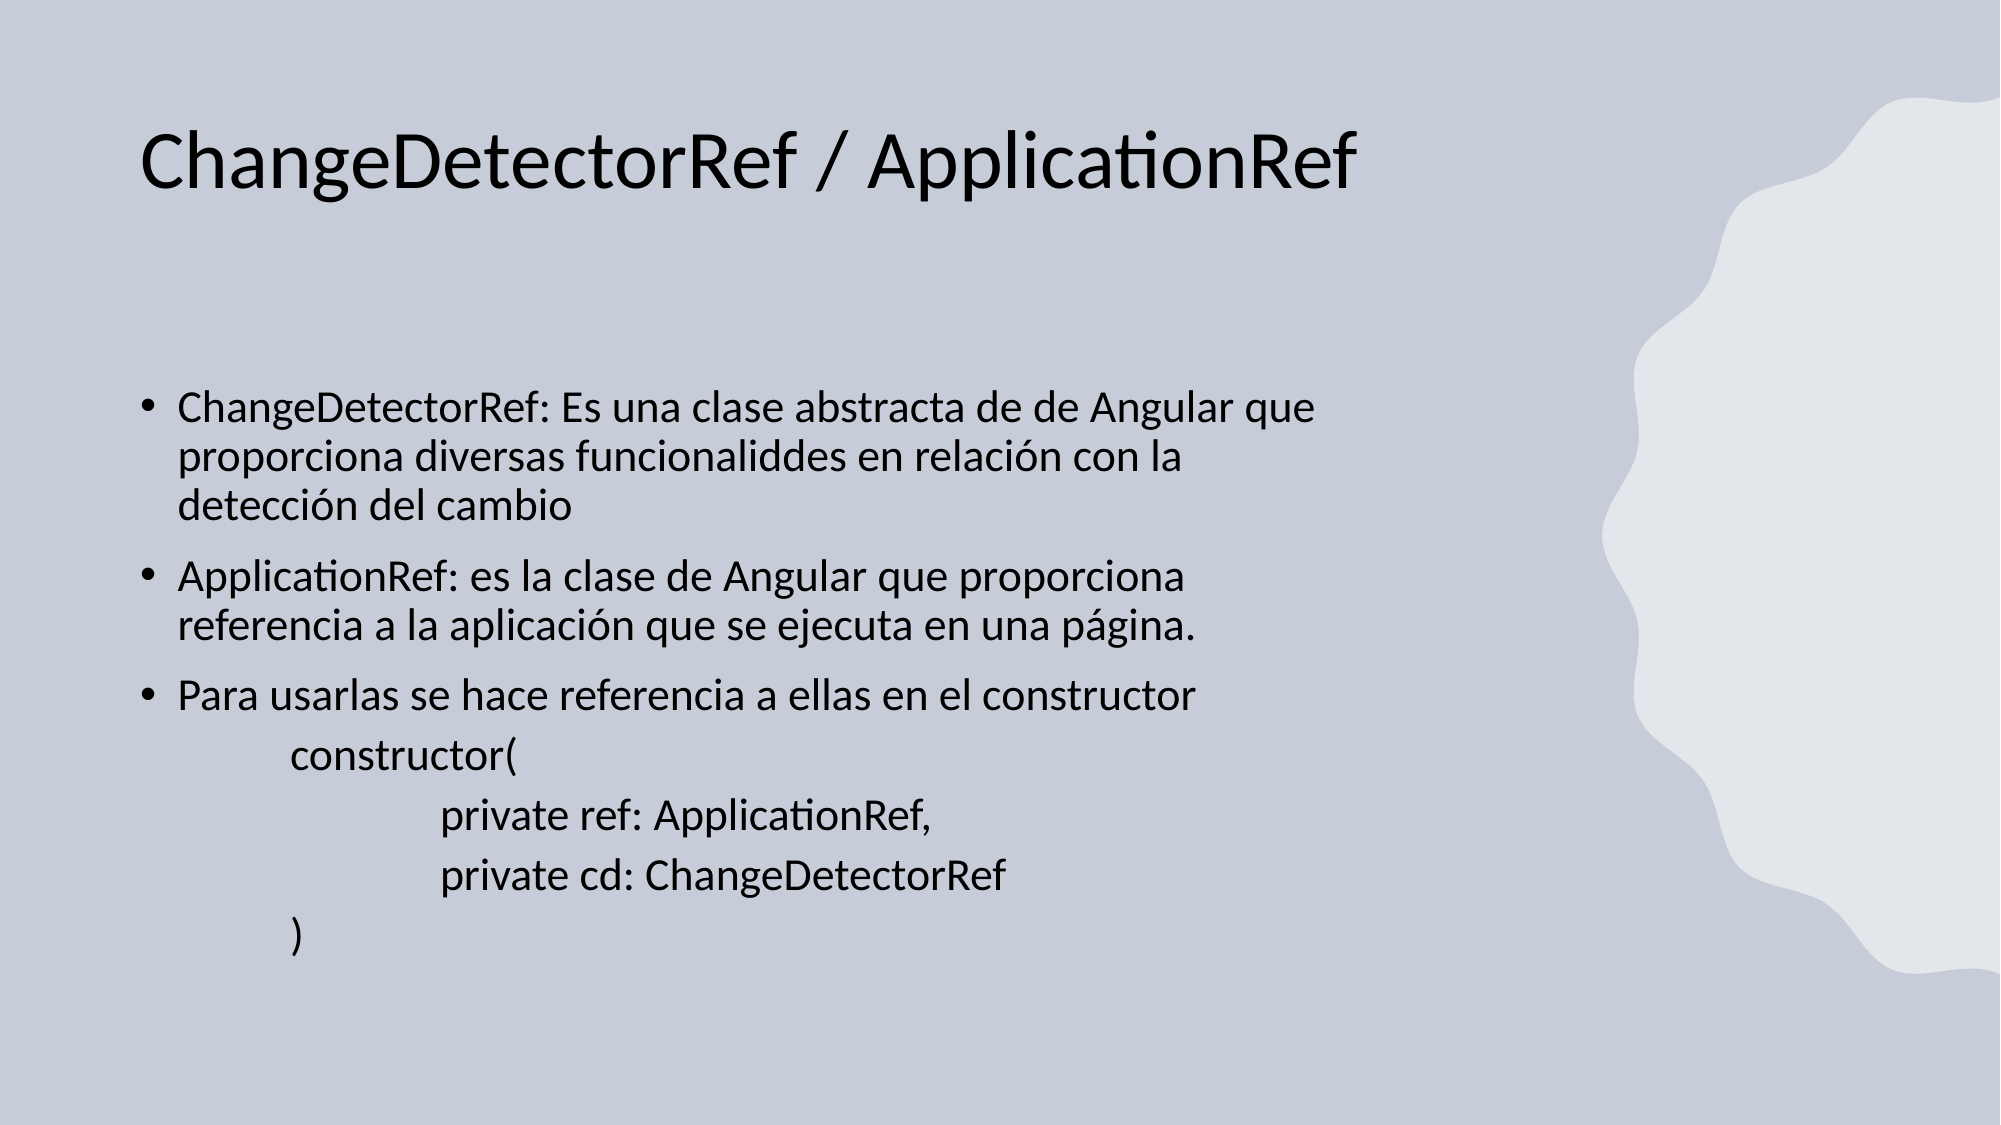

# ChangeDetectorRef / ApplicationRef
ChangeDetectorRef: Es una clase abstracta de de Angular que proporciona diversas funcionaliddes en relación con la detección del cambio
ApplicationRef: es la clase de Angular que proporciona referencia a la aplicación que se ejecuta en una página.
Para usarlas se hace referencia a ellas en el constructor
constructor(
	private ref: ApplicationRef,
	private cd: ChangeDetectorRef
)